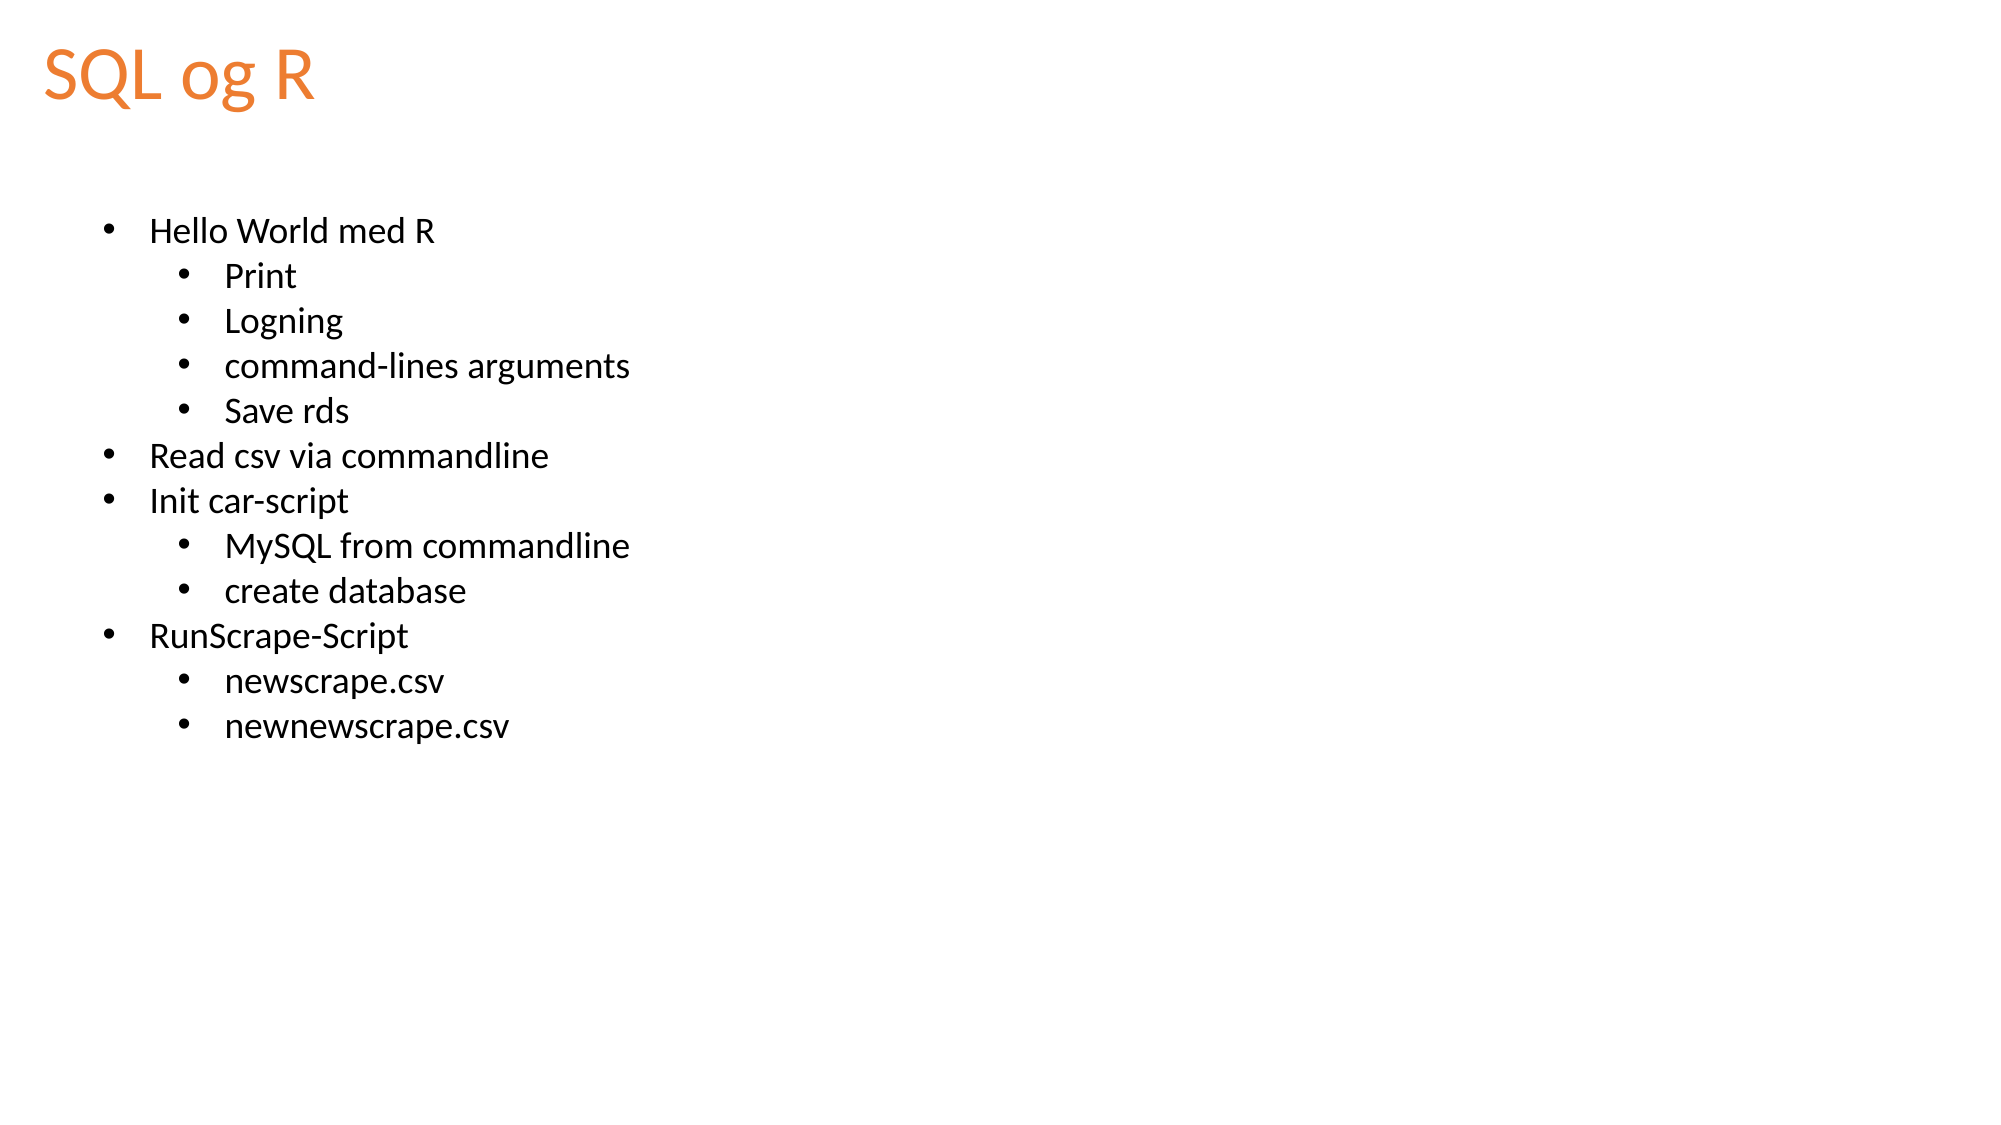

# SQL og R
Hello World med R
Print
Logning
command-lines arguments
Save rds
Read csv via commandline
Init car-script
MySQL from commandline
create database
RunScrape-Script
newscrape.csv
newnewscrape.csv